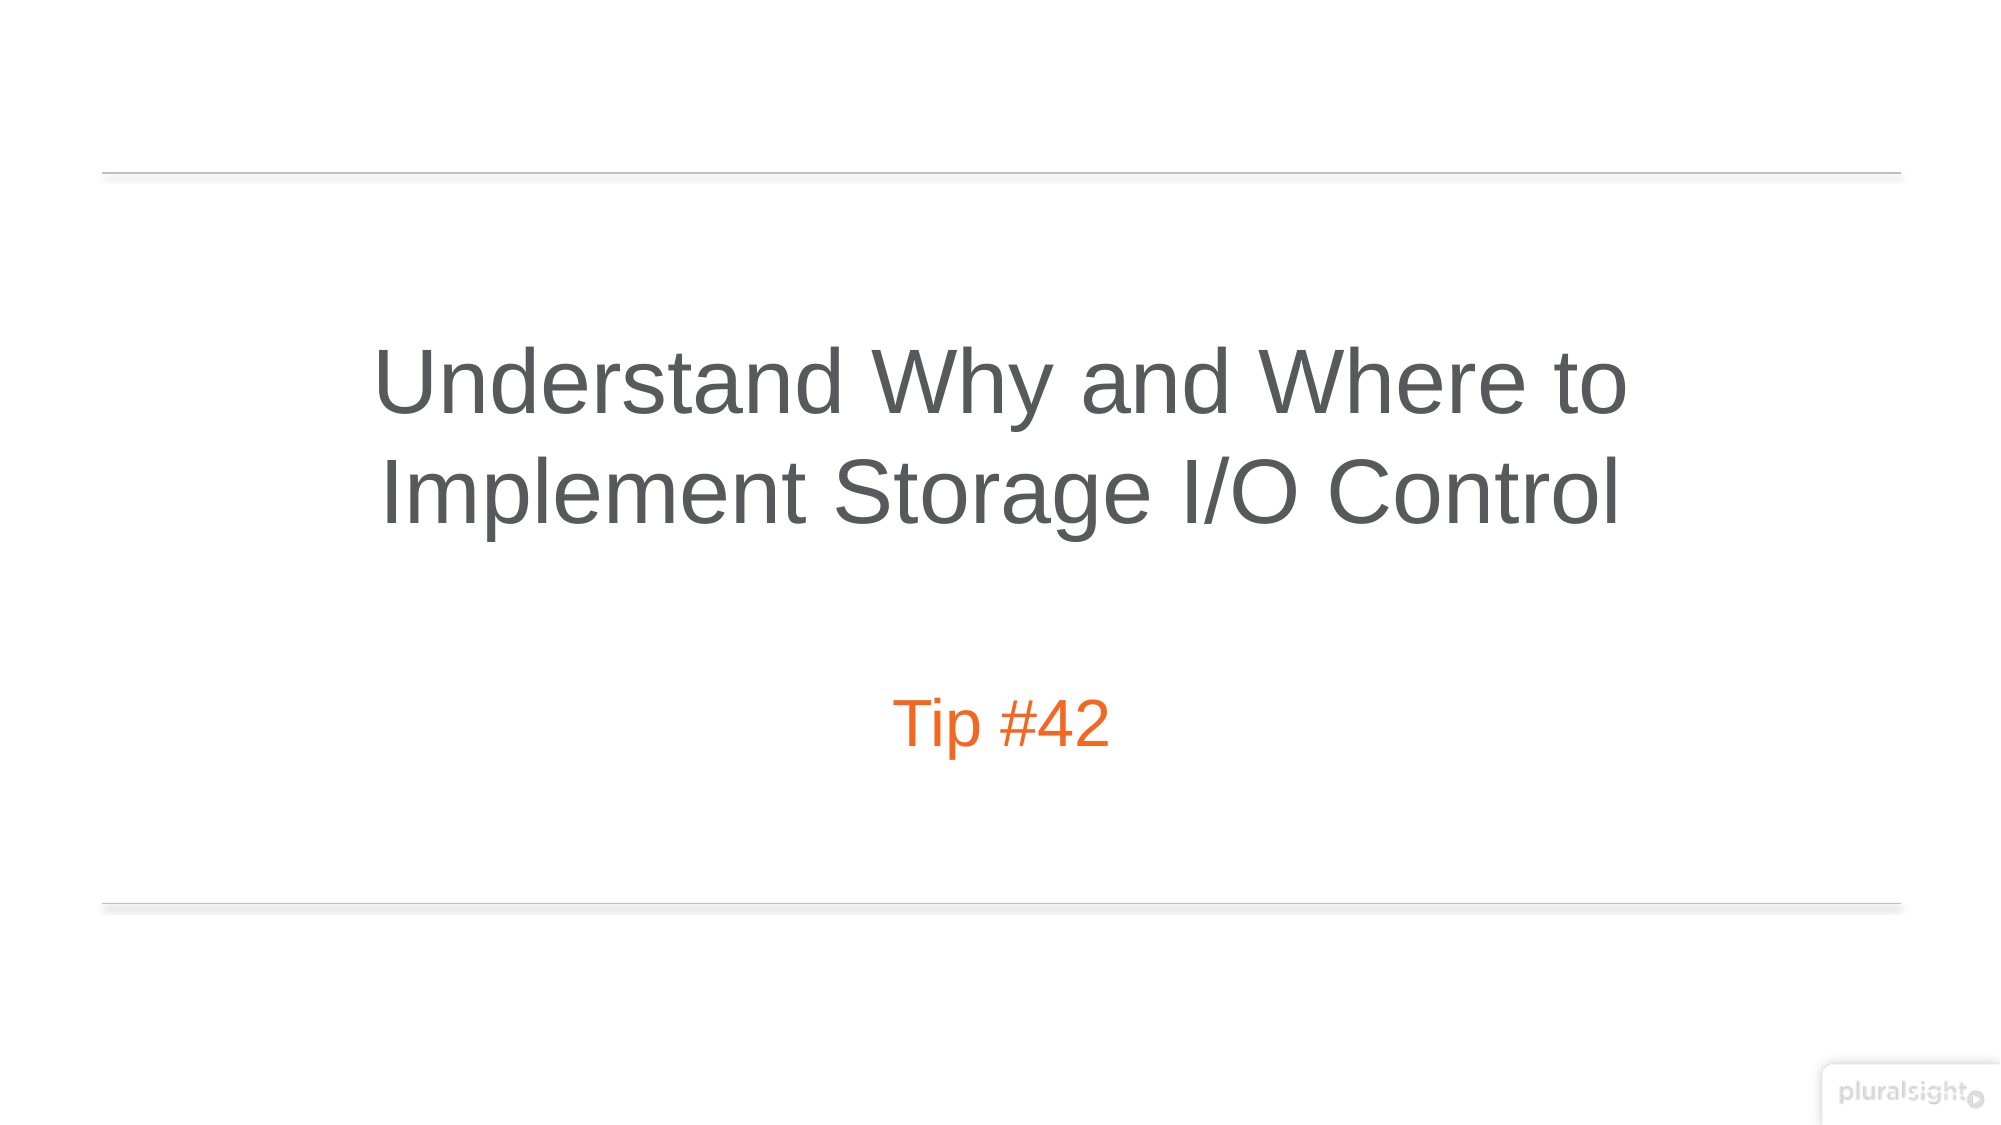

Understand Why and Where to
Implement Storage I/O Control

Tip #42